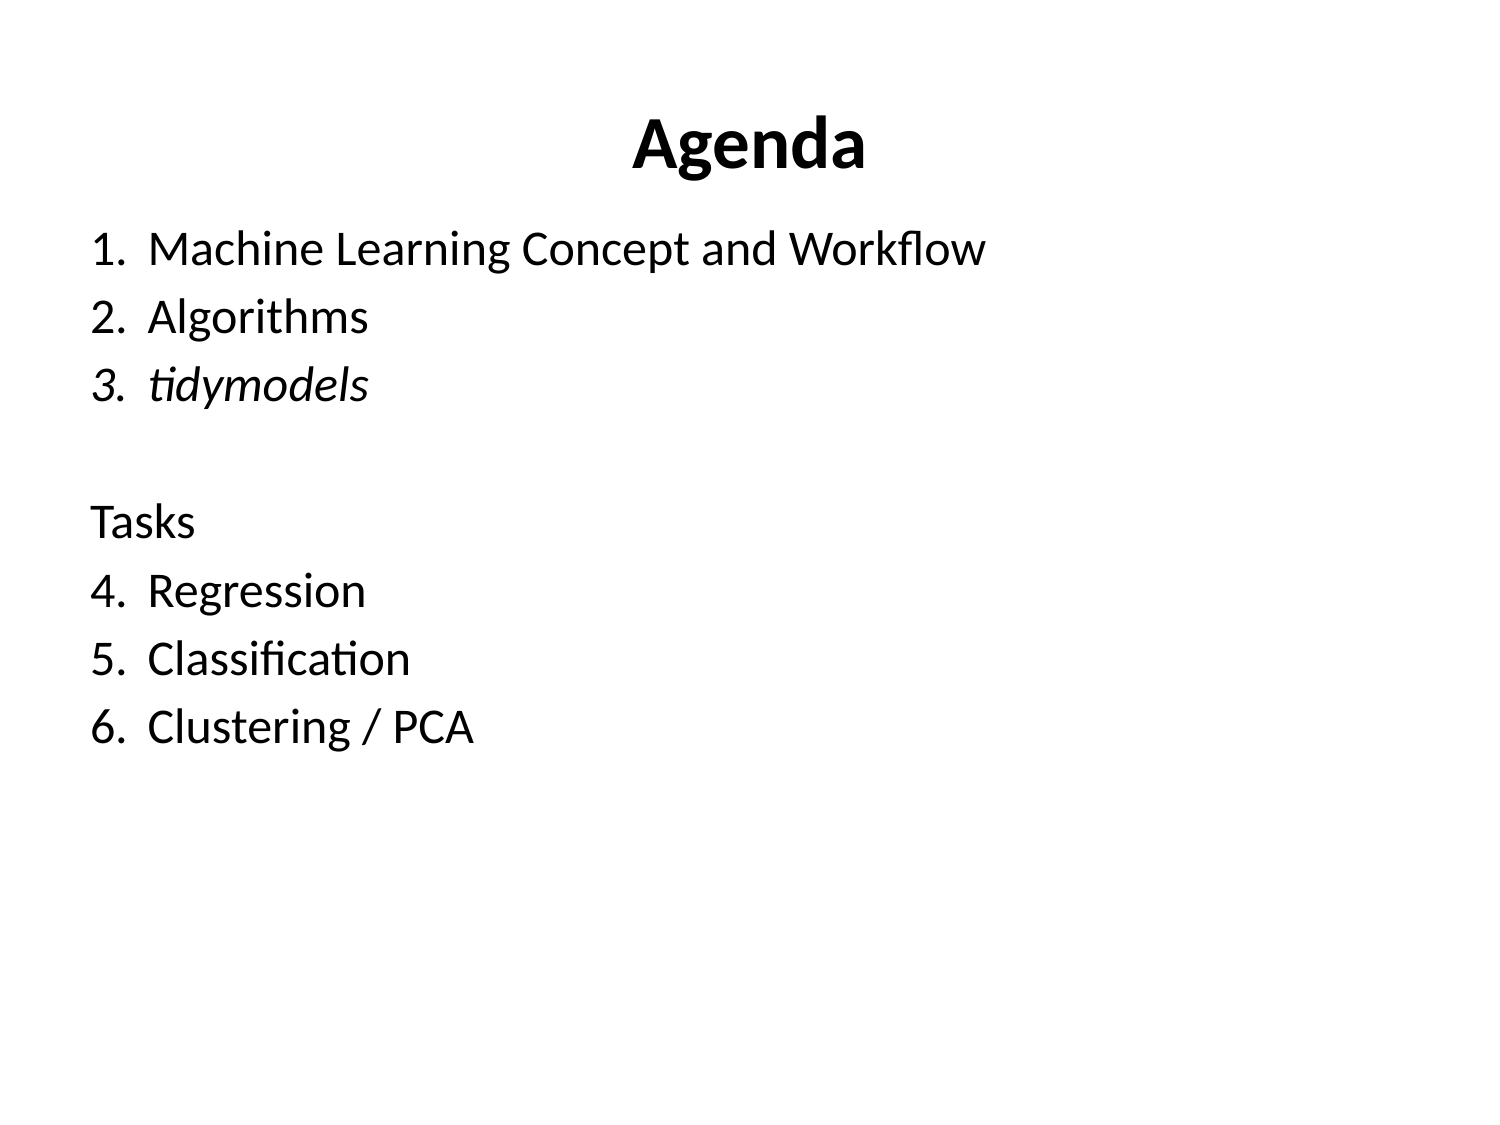

# Agenda
Machine Learning Concept and Workflow
Algorithms
tidymodels

Tasks
Regression
Classification
Clustering / PCA